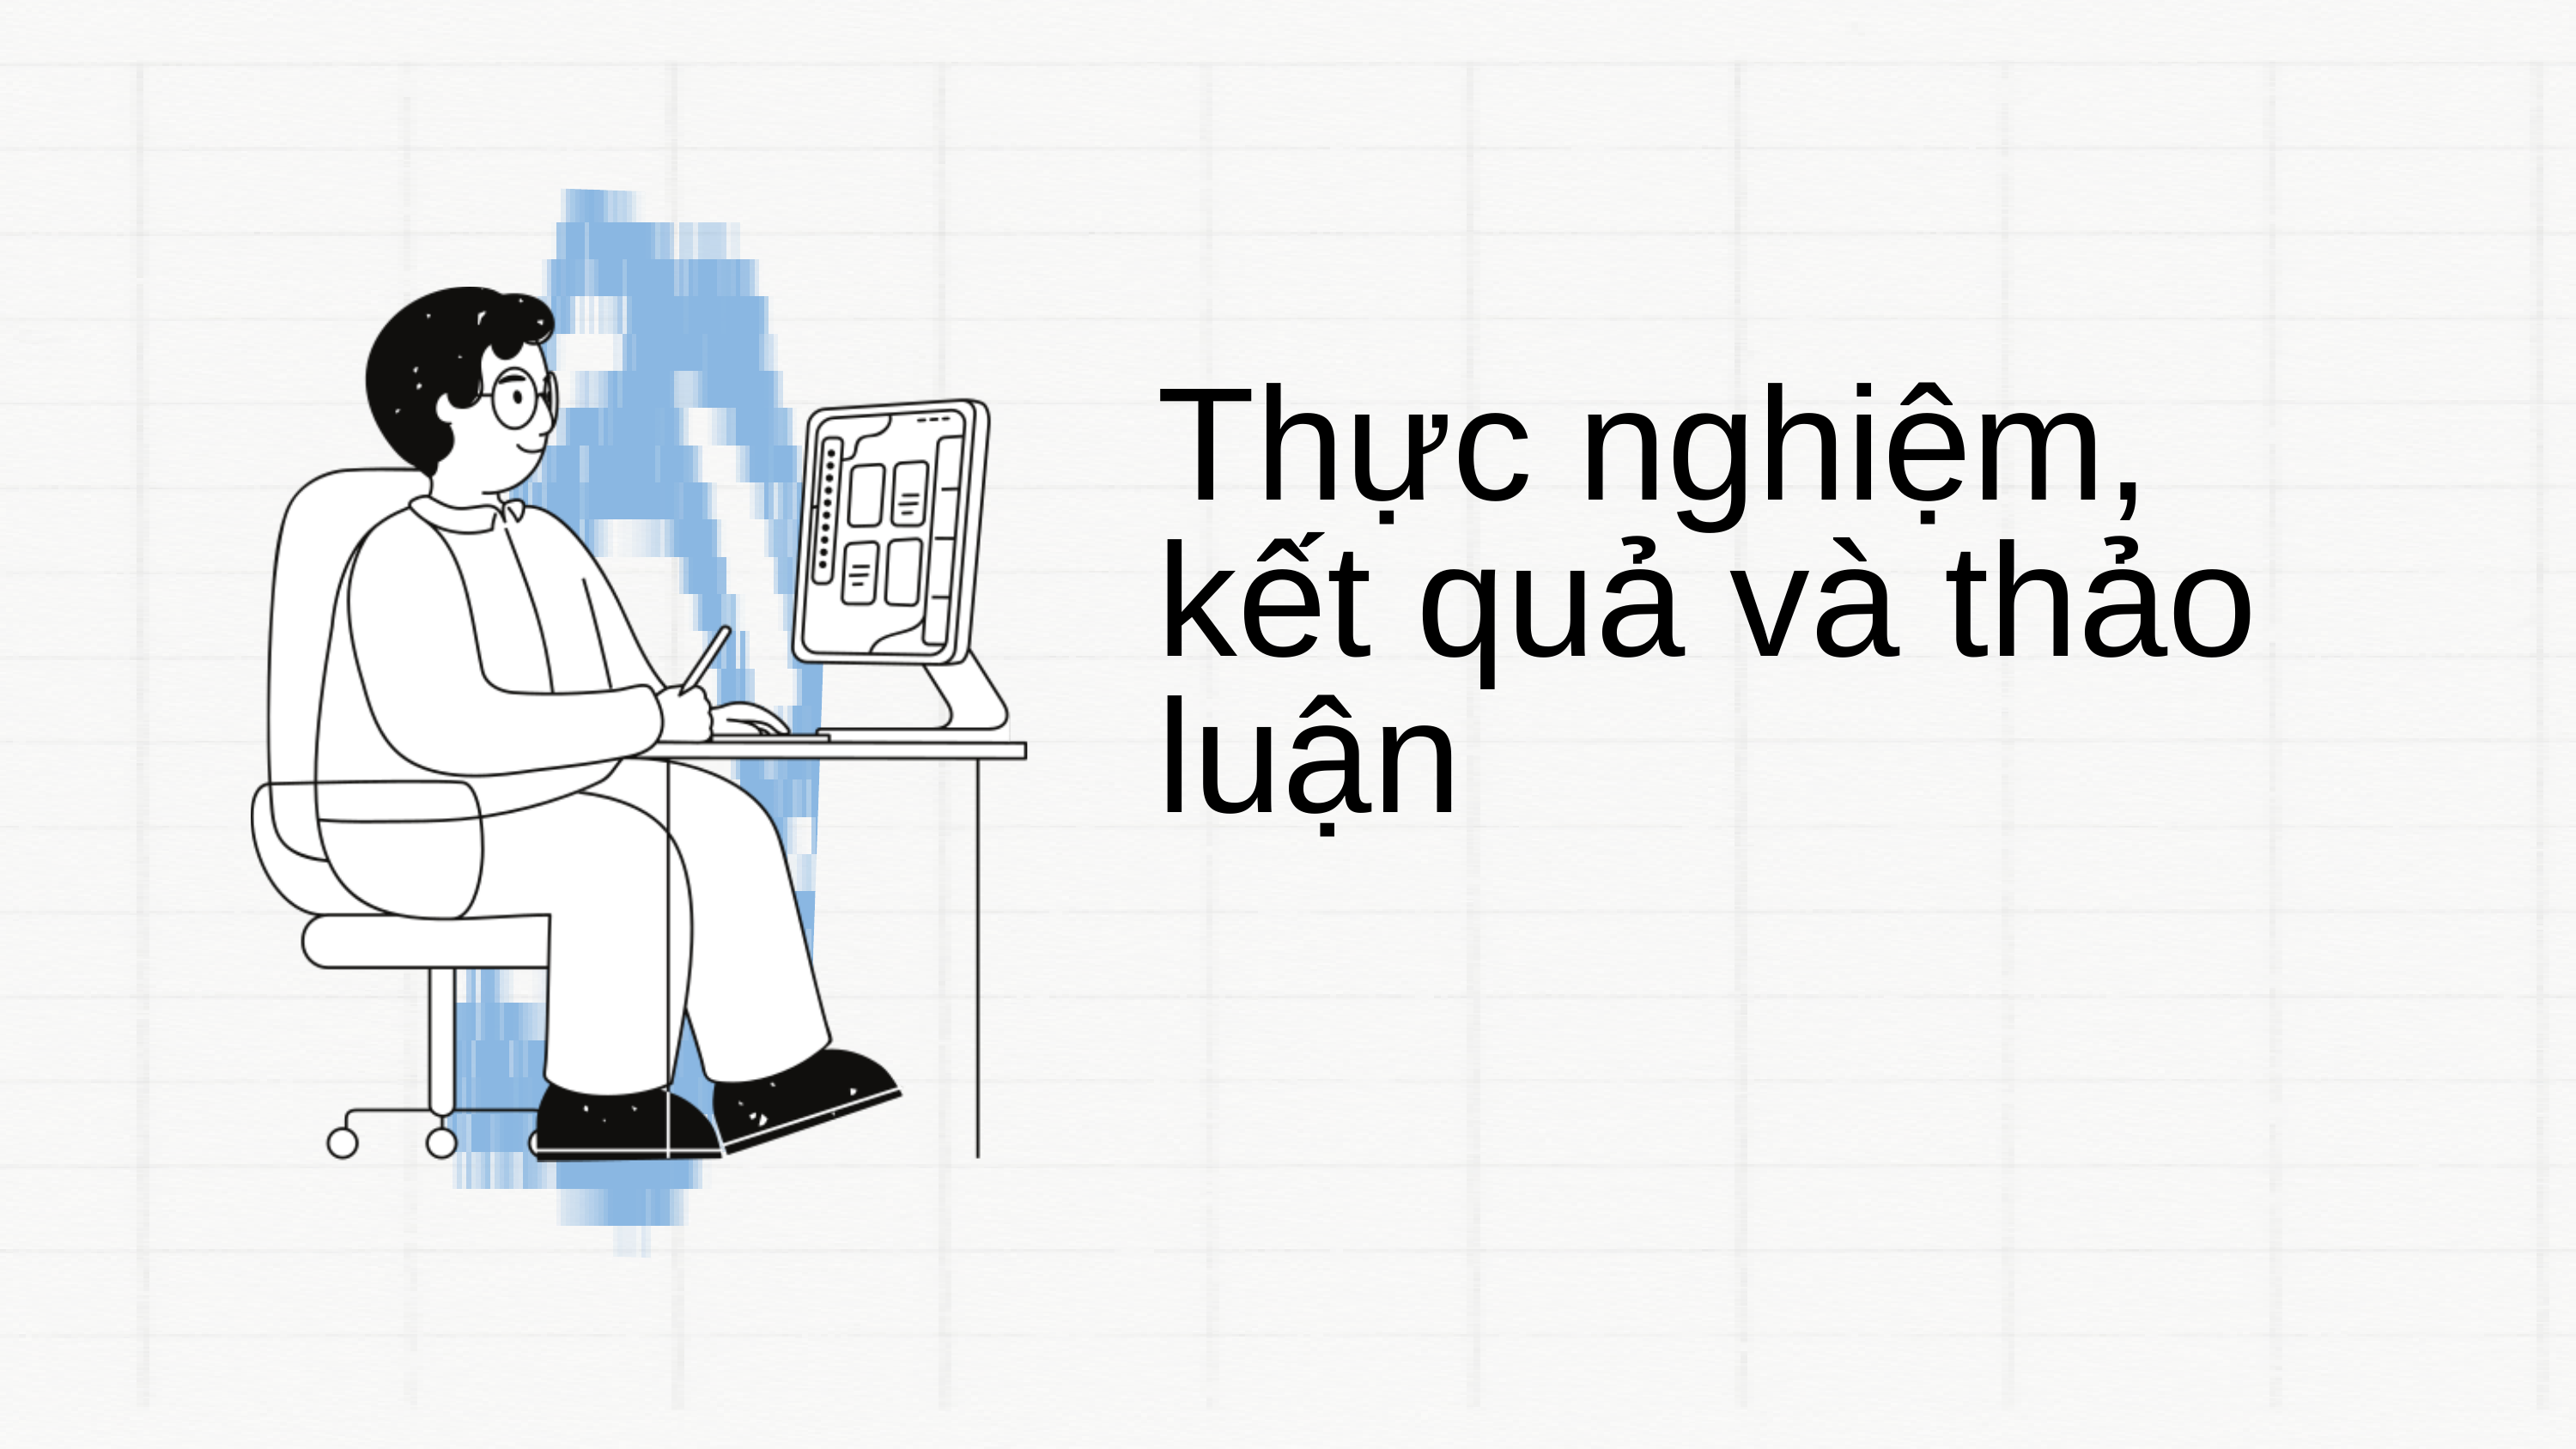

Thực nghiệm, kết quả và thảo luận